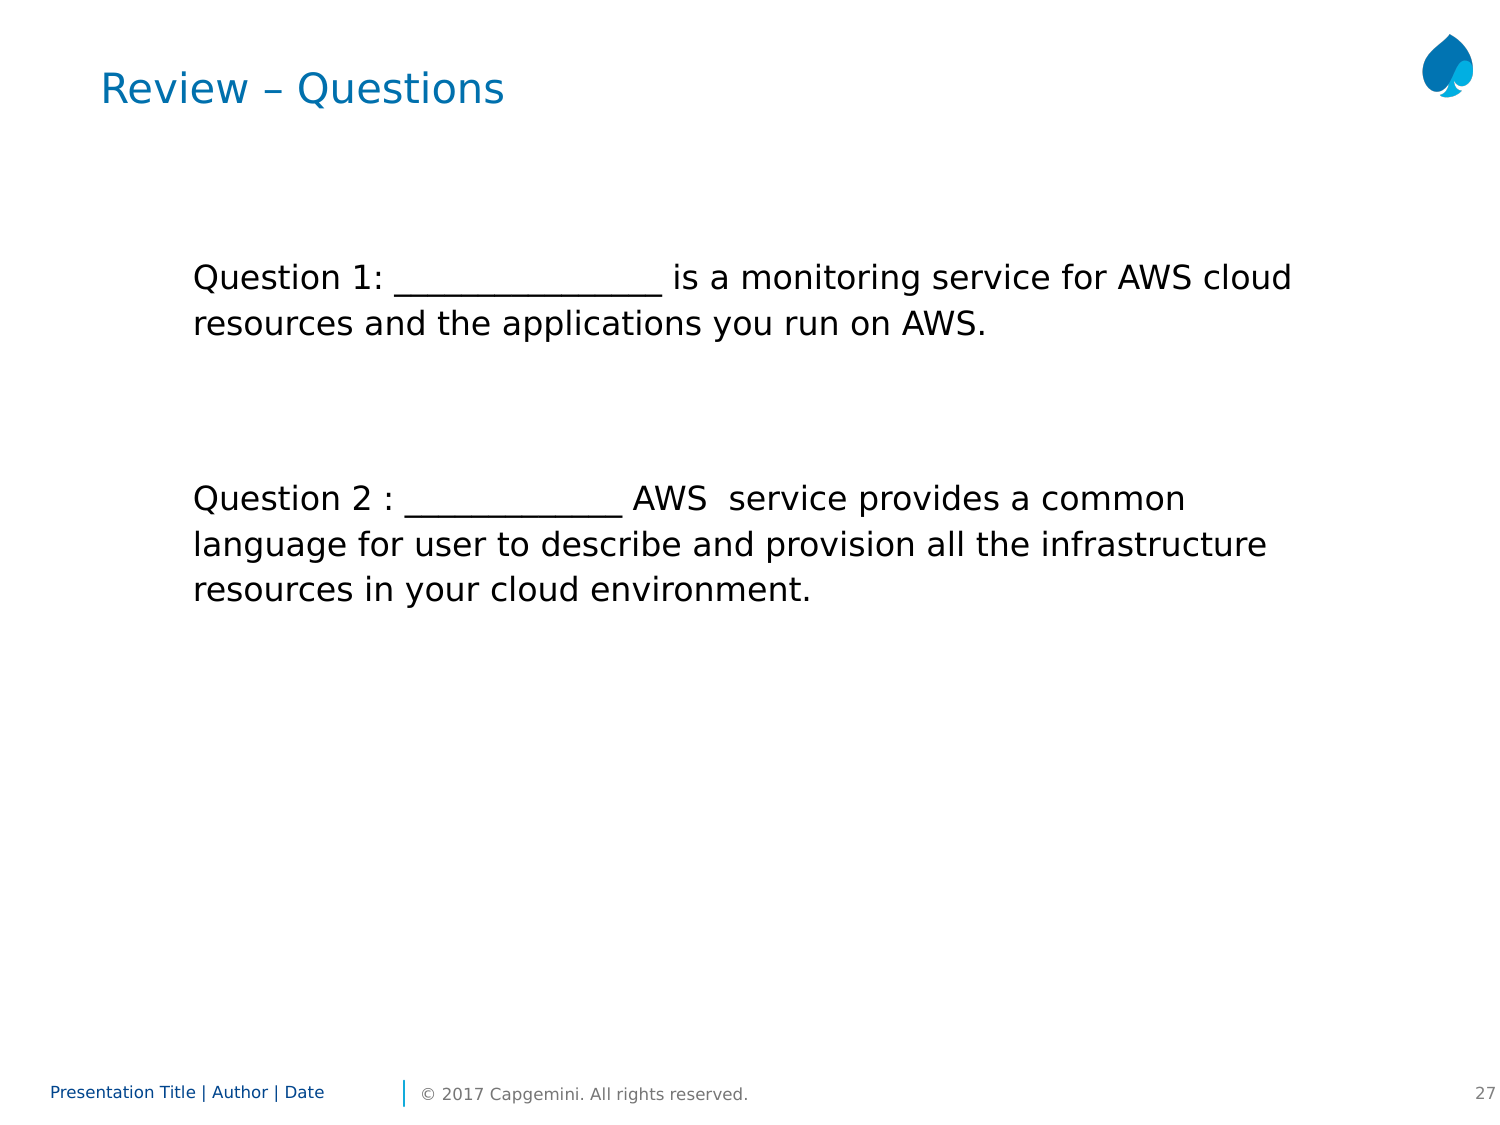

Review – Questions
Question 1: ________________ is a monitoring service for AWS cloud resources and the applications you run on AWS.

Question 2 : _____________ AWS  service provides a common language for user to describe and provision all the infrastructure resources in your cloud environment.